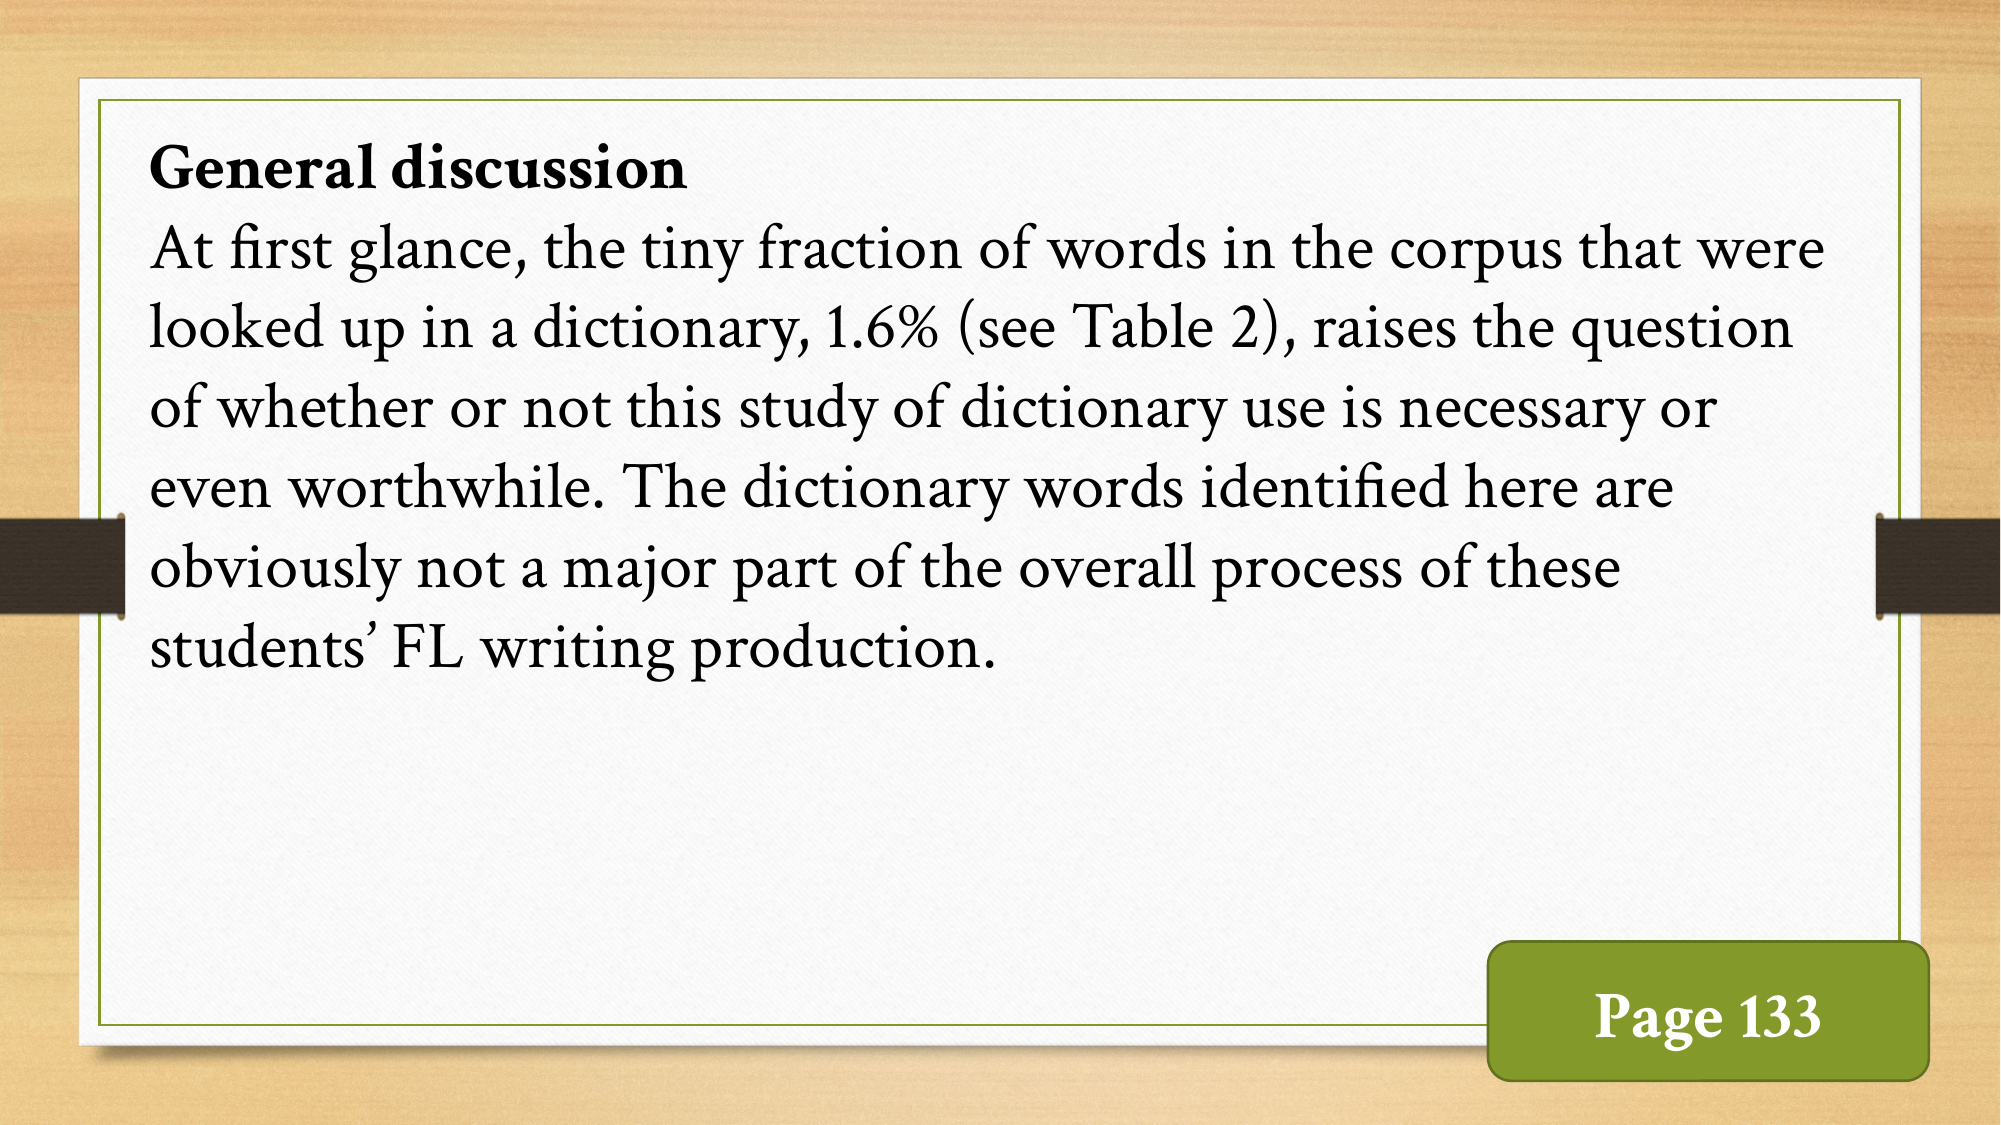

General discussion
At first glance, the tiny fraction of words in the corpus that were looked up in a dictionary, 1.6% (see Table 2), raises the question of whether or not this study of dictionary use is necessary or even worthwhile. The dictionary words identified here are obviously not a major part of the overall process of these students’ FL writing production.
Page 133